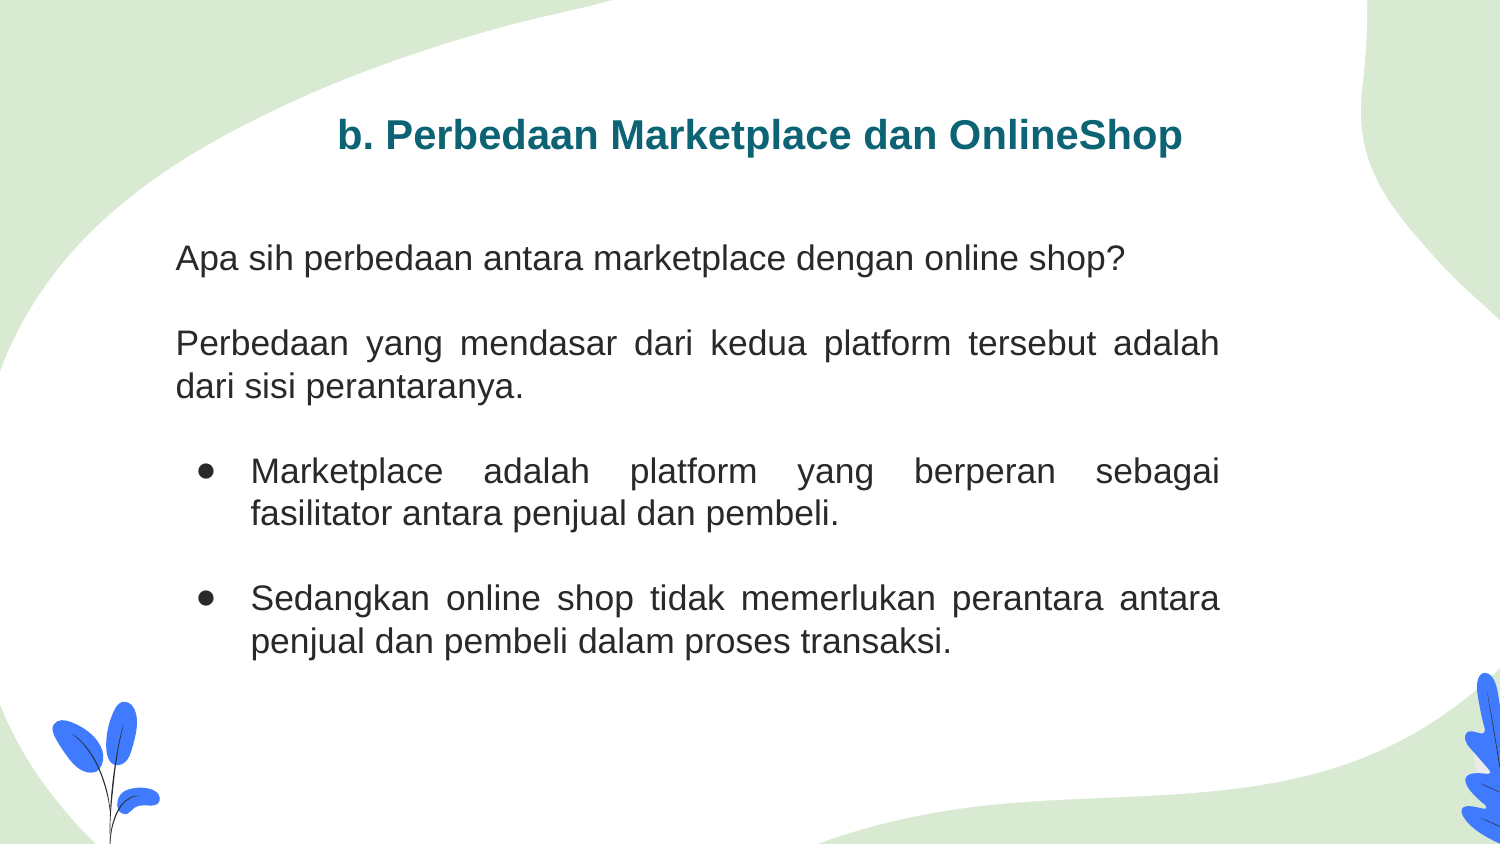

# b. Perbedaan Marketplace dan OnlineShop
Apa sih perbedaan antara marketplace dengan online shop?

Perbedaan yang mendasar dari kedua platform tersebut adalah dari sisi perantaranya.

Marketplace adalah platform yang berperan sebagai fasilitator antara penjual dan pembeli.

Sedangkan online shop tidak memerlukan perantara antara penjual dan pembeli dalam proses transaksi.